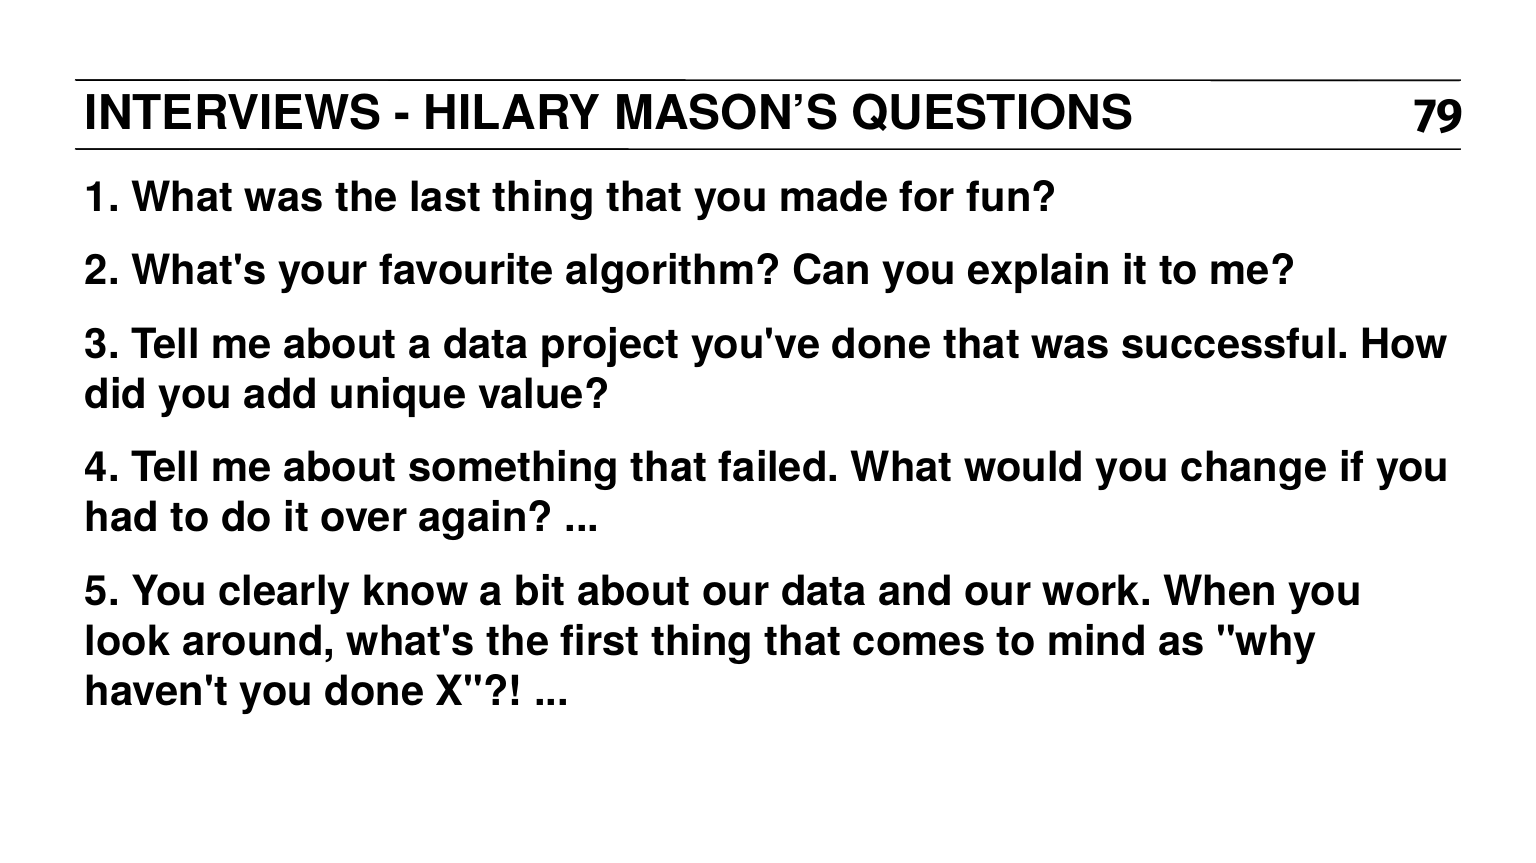

# INTERVIEWS - HILARY MASON’S QUESTIONS
79

1. What was the last thing that you made for fun?
2. What's your favourite algorithm? Can you explain it to me?
3. Tell me about a data project you've done that was successful. How did you add unique value?
4. Tell me about something that failed. What would you change if you had to do it over again? ...
5. You clearly know a bit about our data and our work. When you look around, what's the first thing that comes to mind as "why haven't you done X"?! ...